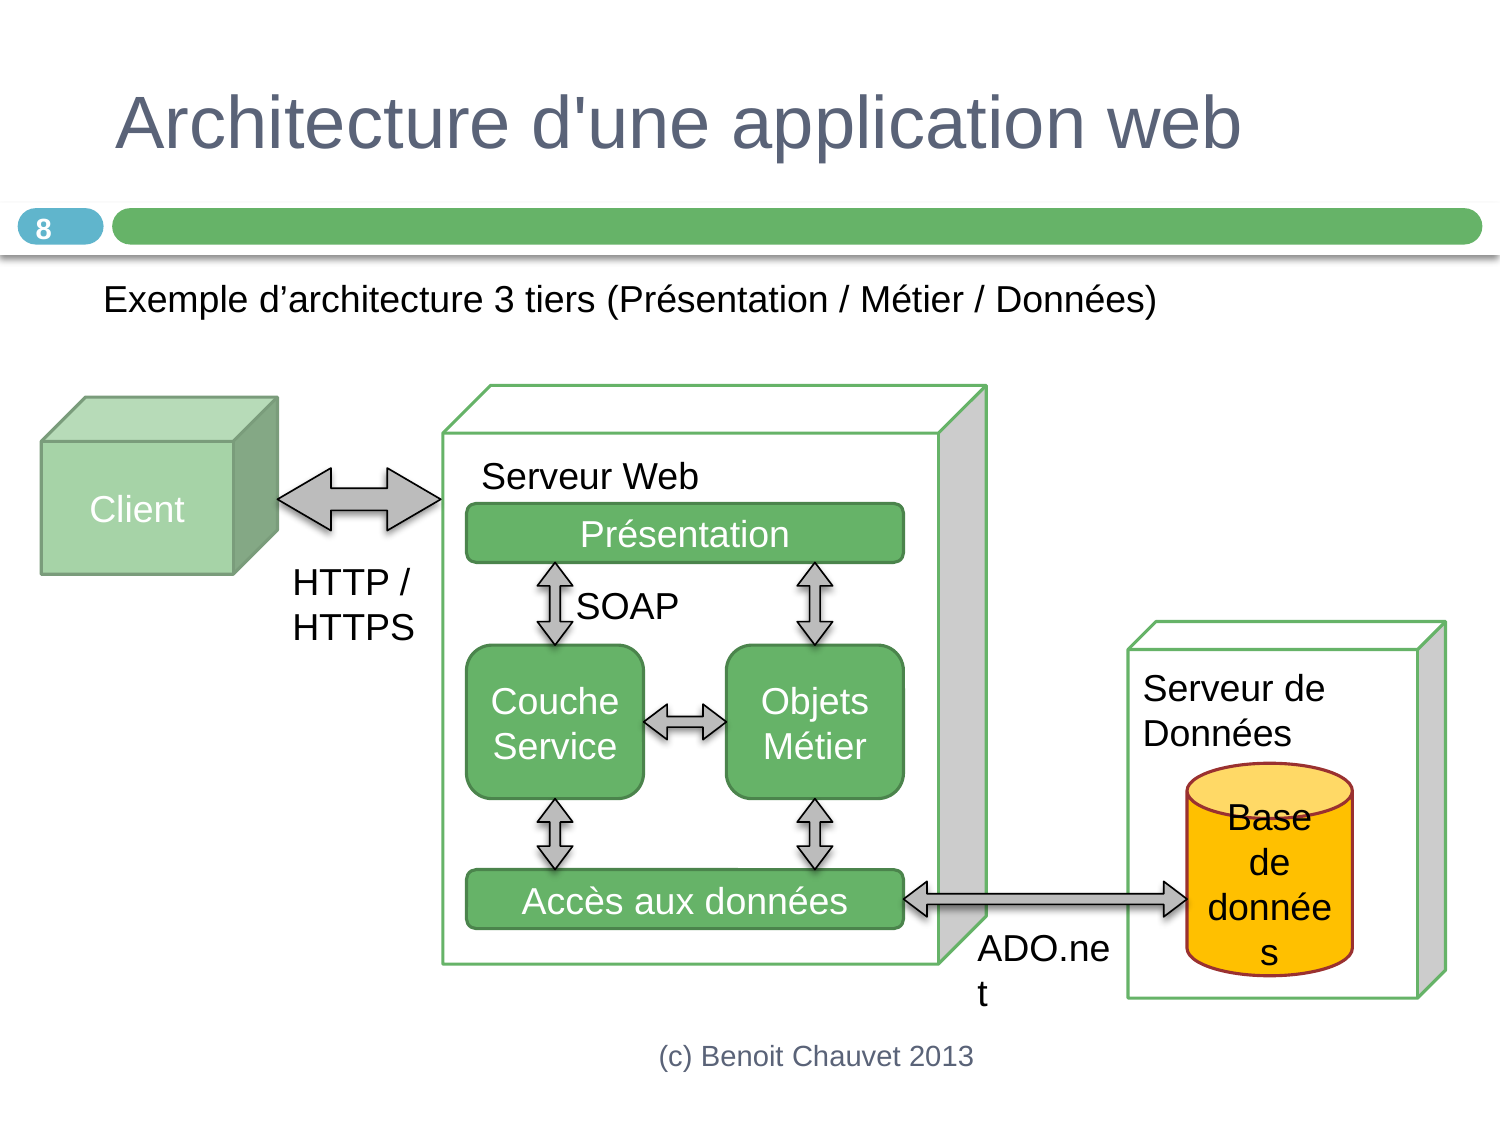

# Architecture d'une application web
8
Exemple d’architecture 3 tiers (Présentation / Métier / Données)

Client

Serveur Web
Présentation
HTTP / HTTPS

SOAP

Couche Service
Objets Métier
Serveur de Données

Base de données

Accès aux données
ADO.net
(c) Benoit Chauvet 2013